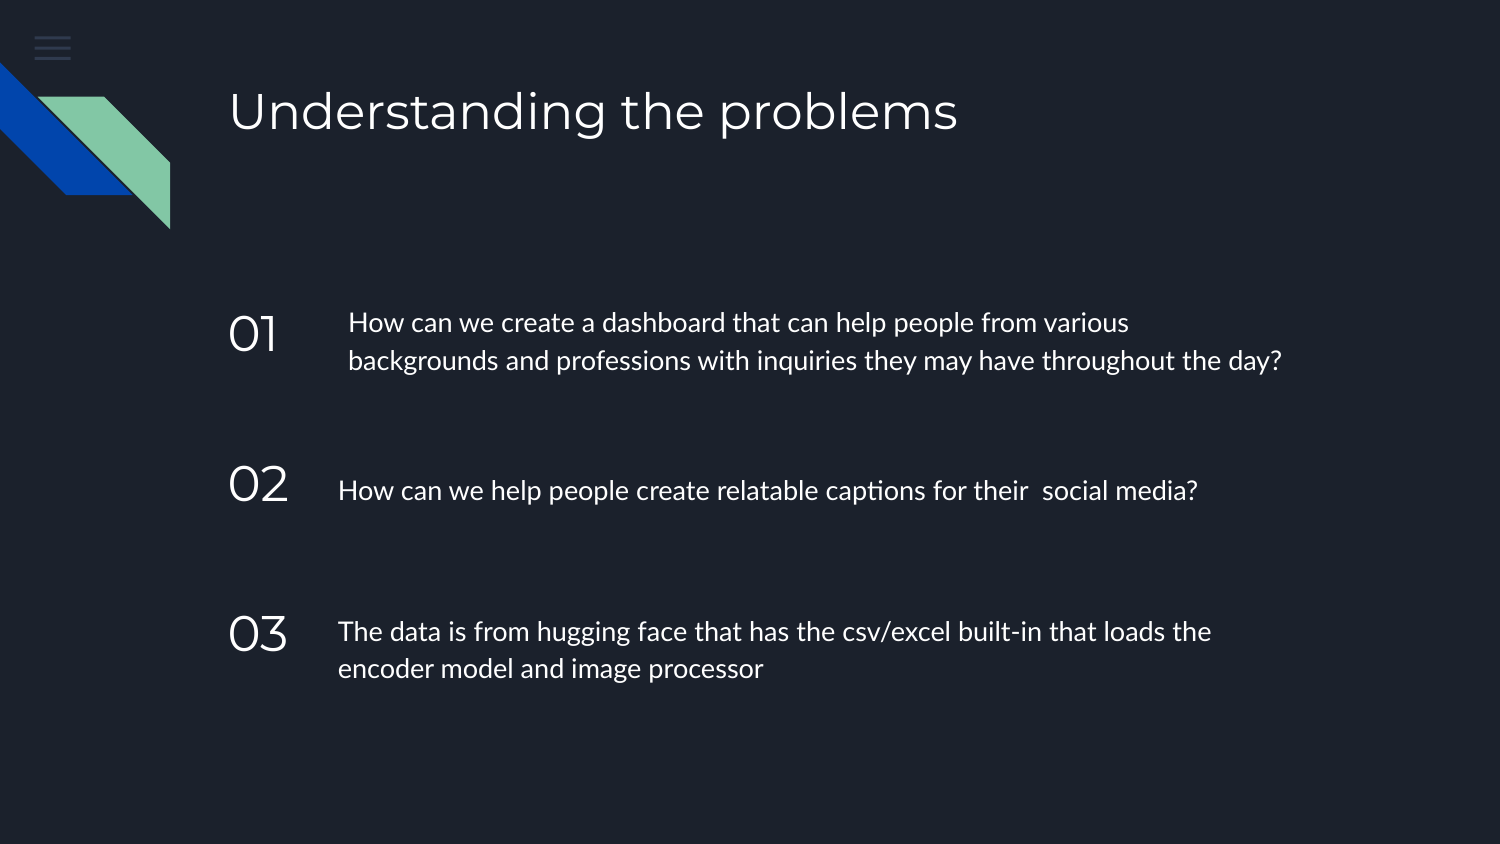

# Understanding the problems
01

How can we create a dashboard that can help people from various backgrounds and professions with inquiries they may have throughout the day?

02

How can we help people create relatable captions for their  social media?
03
The data is from hugging face that has the csv/excel built-in that loads the encoder model and image processor